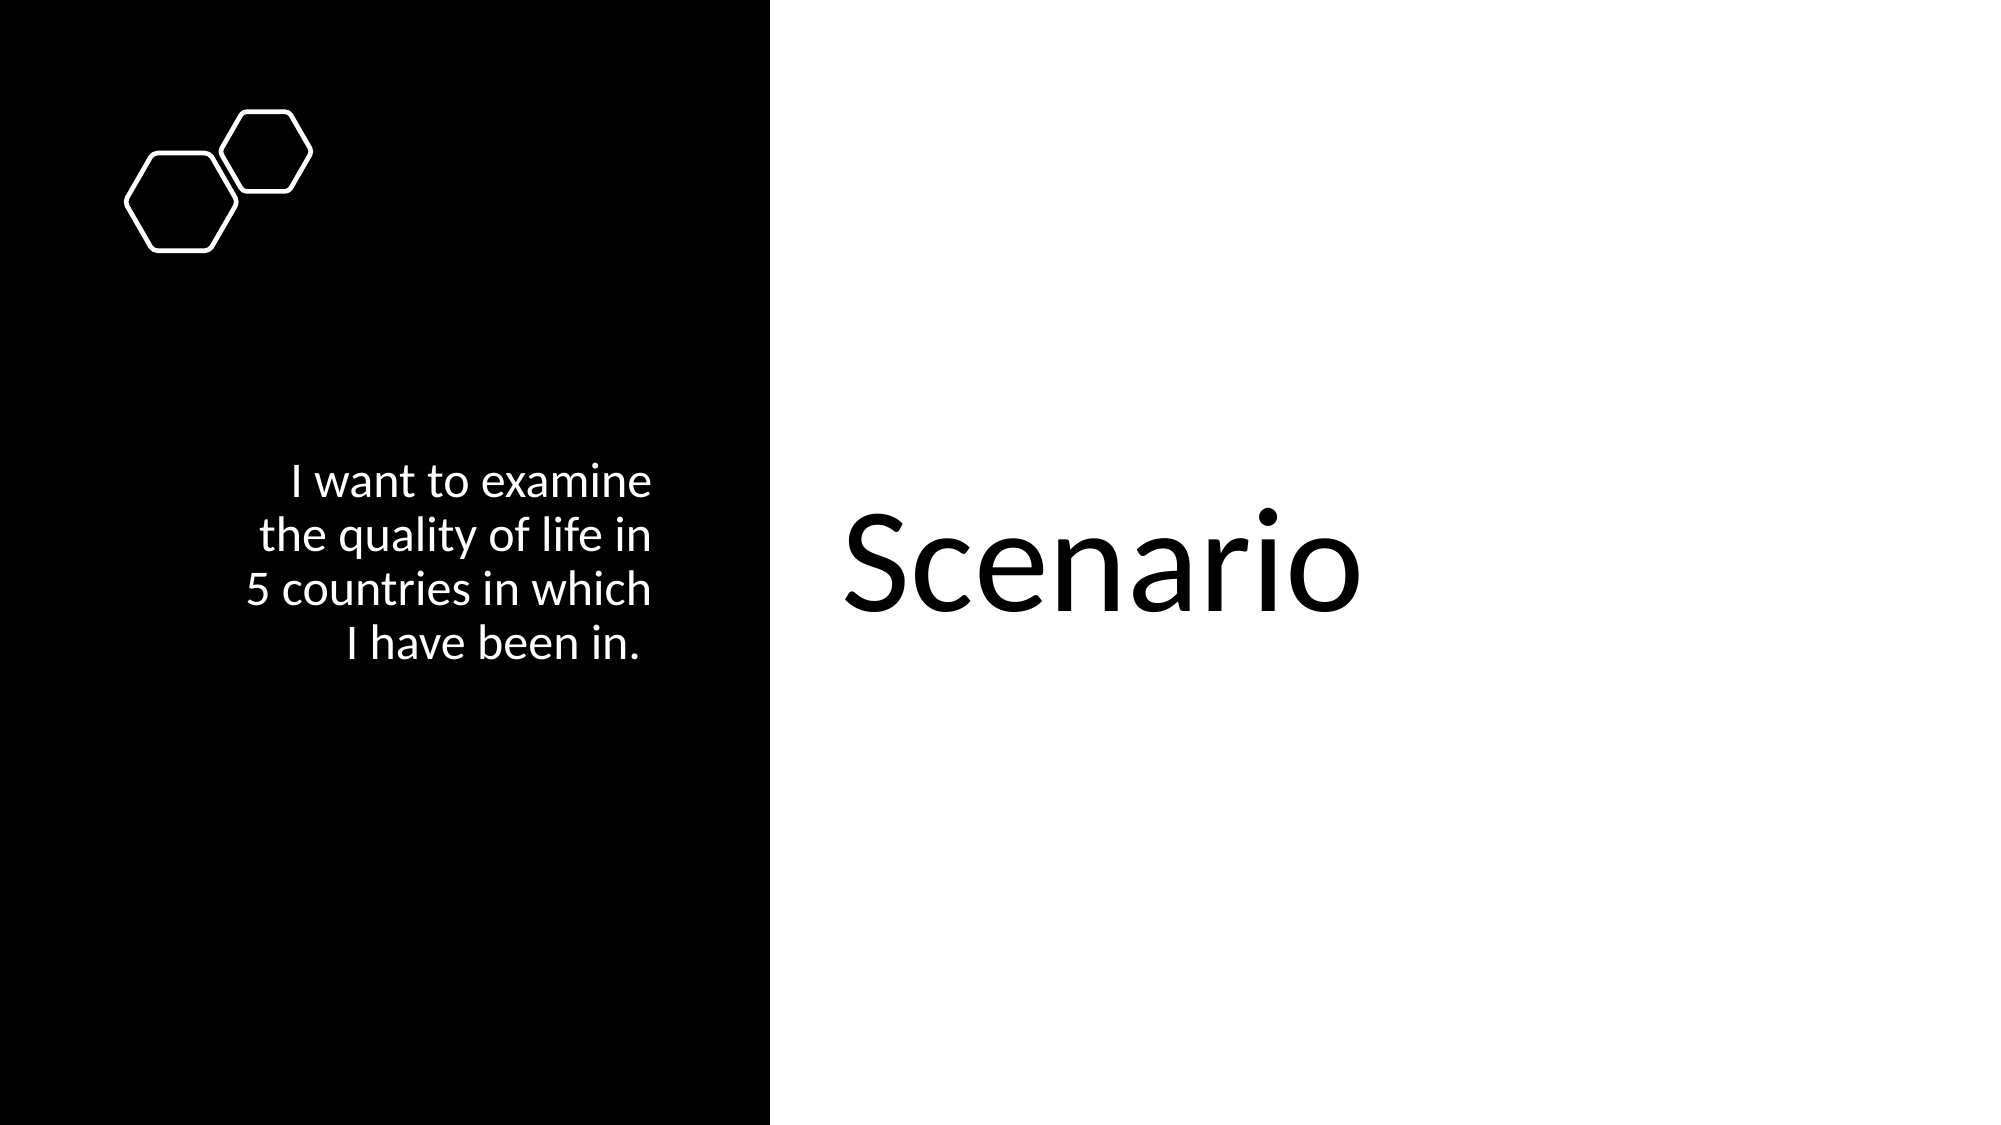

I want to examine the quality of life in 5 countries in which I have been in.
# Scenario